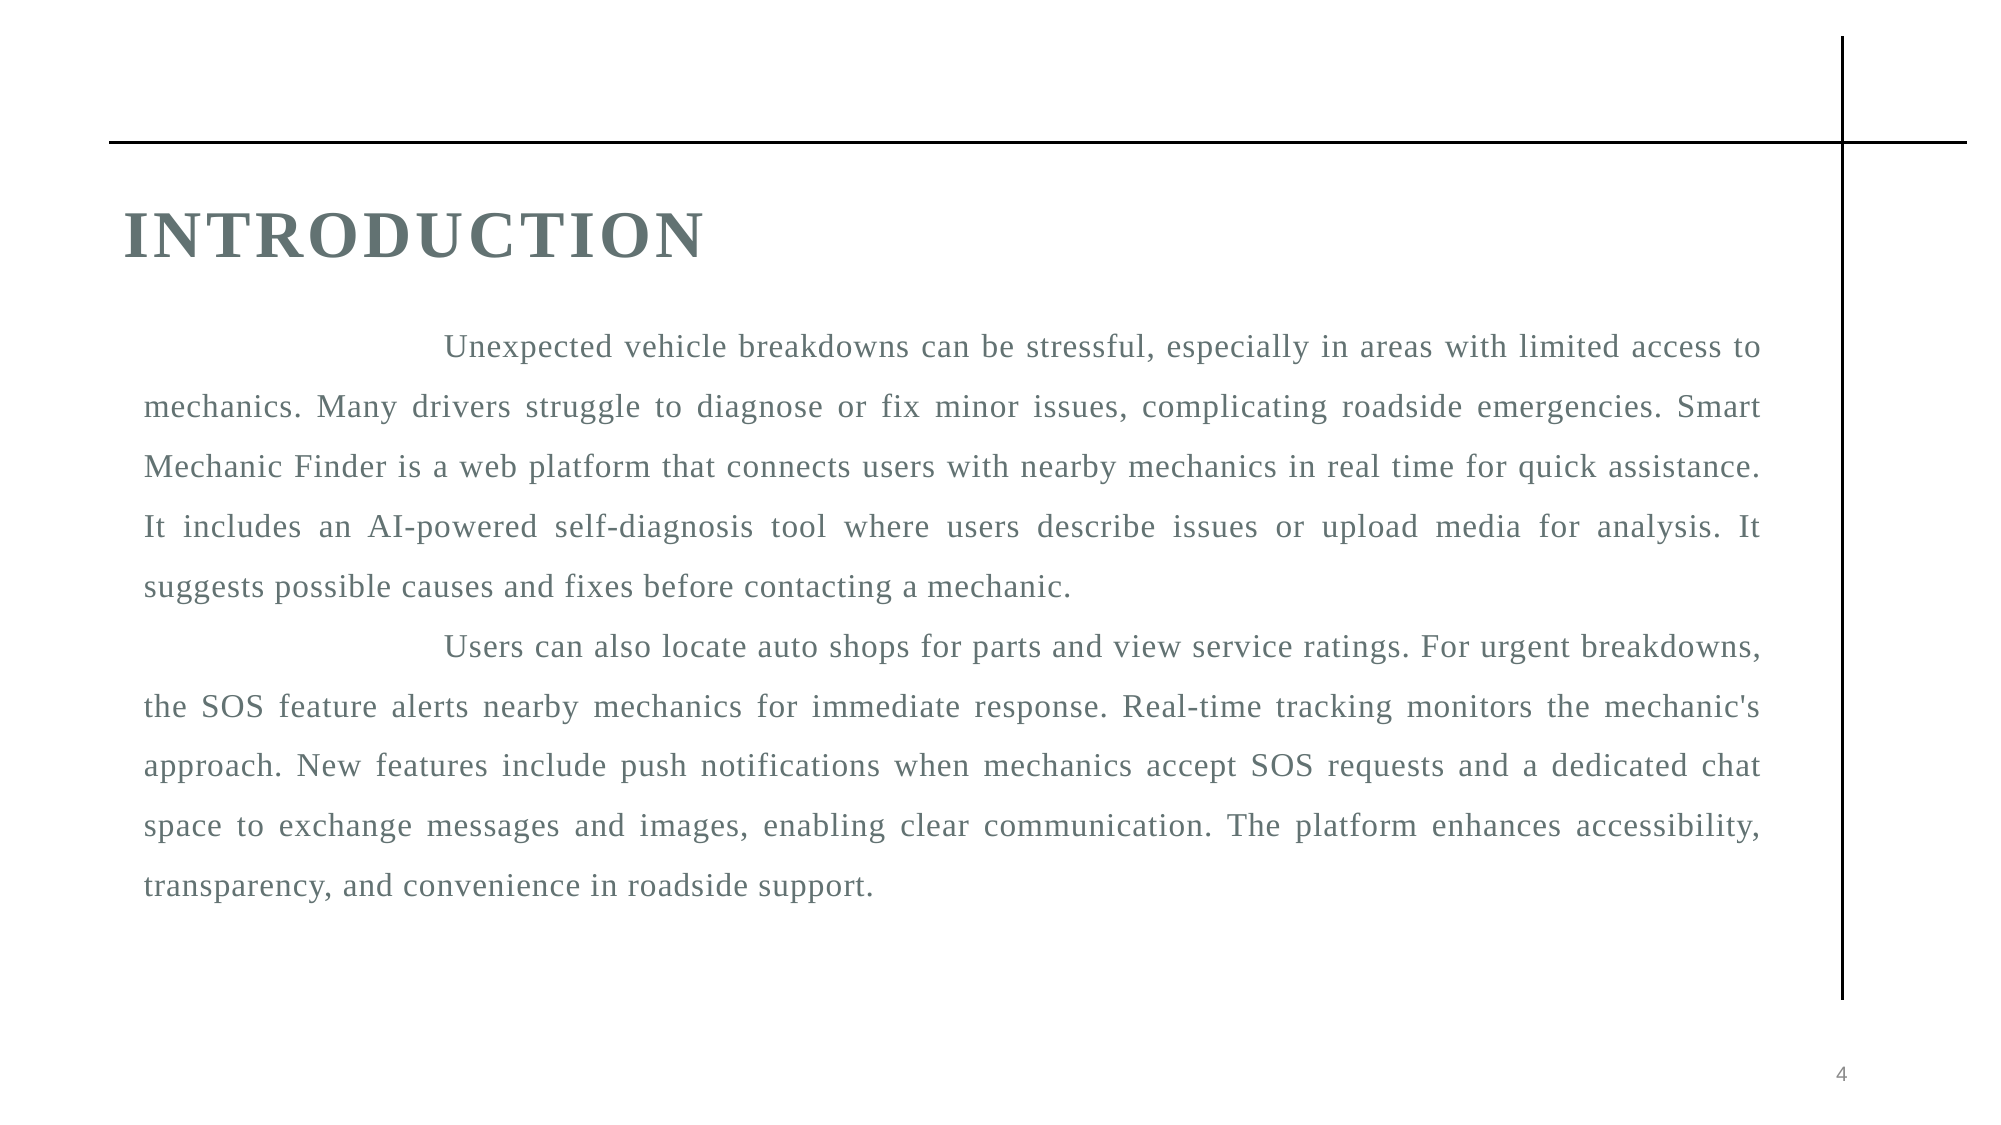

# Introduction
		Unexpected vehicle breakdowns can be stressful, especially in areas with limited access to mechanics. Many drivers struggle to diagnose or fix minor issues, complicating roadside emergencies. Smart Mechanic Finder is a web platform that connects users with nearby mechanics in real time for quick assistance. It includes an AI-powered self-diagnosis tool where users describe issues or upload media for analysis. It suggests possible causes and fixes before contacting a mechanic.
		Users can also locate auto shops for parts and view service ratings. For urgent breakdowns, the SOS feature alerts nearby mechanics for immediate response. Real-time tracking monitors the mechanic's approach. New features include push notifications when mechanics accept SOS requests and a dedicated chat space to exchange messages and images, enabling clear communication. The platform enhances accessibility, transparency, and convenience in roadside support.
4